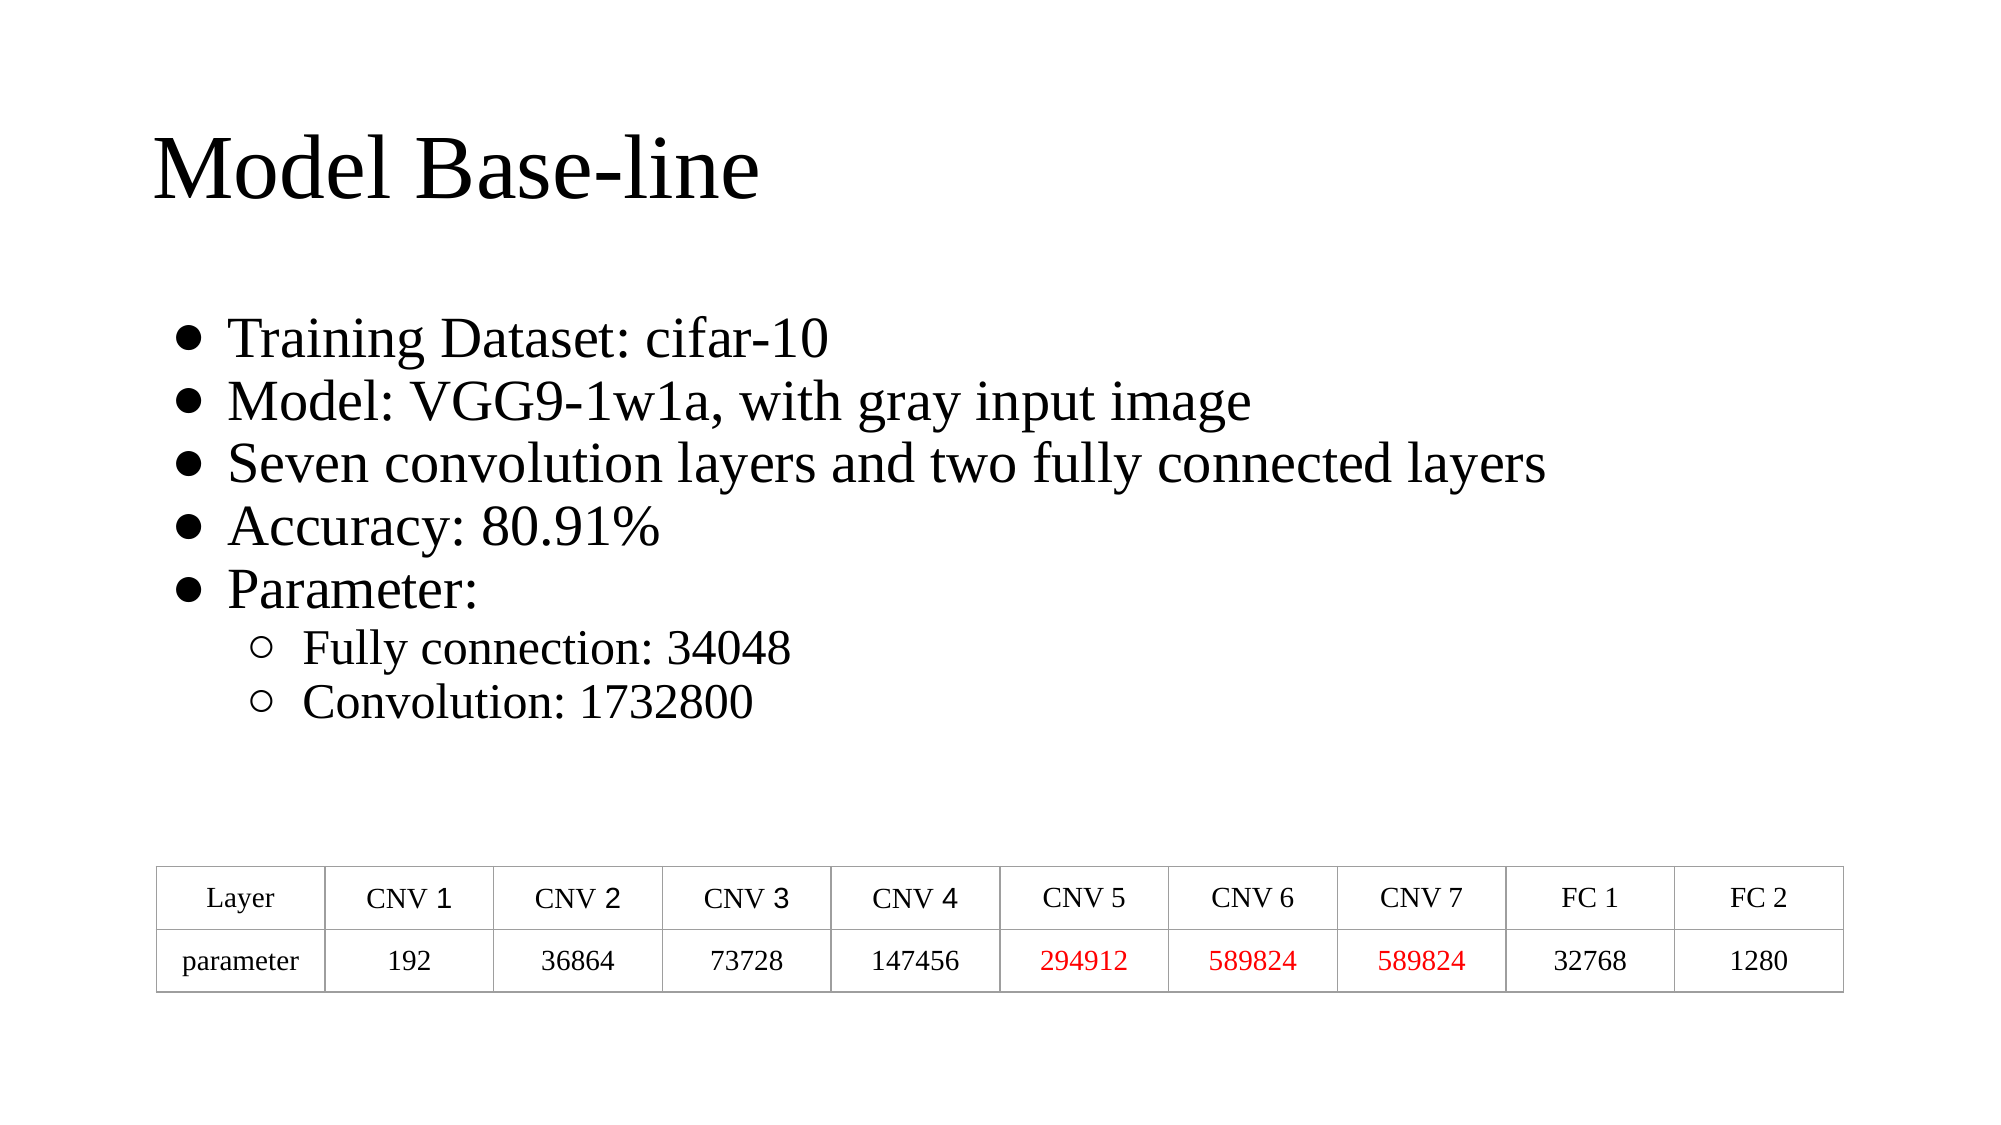

# Model Base-line
Training Dataset: cifar-10
Model: VGG9-1w1a, with gray input image
Seven convolution layers and two fully connected layers
Accuracy: 80.91%
Parameter:
Fully connection: 34048
Convolution: 1732800
| Layer | CNV 1 | CNV 2 | CNV 3 | CNV 4 | CNV 5 | CNV 6 | CNV 7 | FC 1 | FC 2 |
| --- | --- | --- | --- | --- | --- | --- | --- | --- | --- |
| parameter | 192 | 36864 | 73728 | 147456 | 294912 | 589824 | 589824 | 32768 | 1280 |